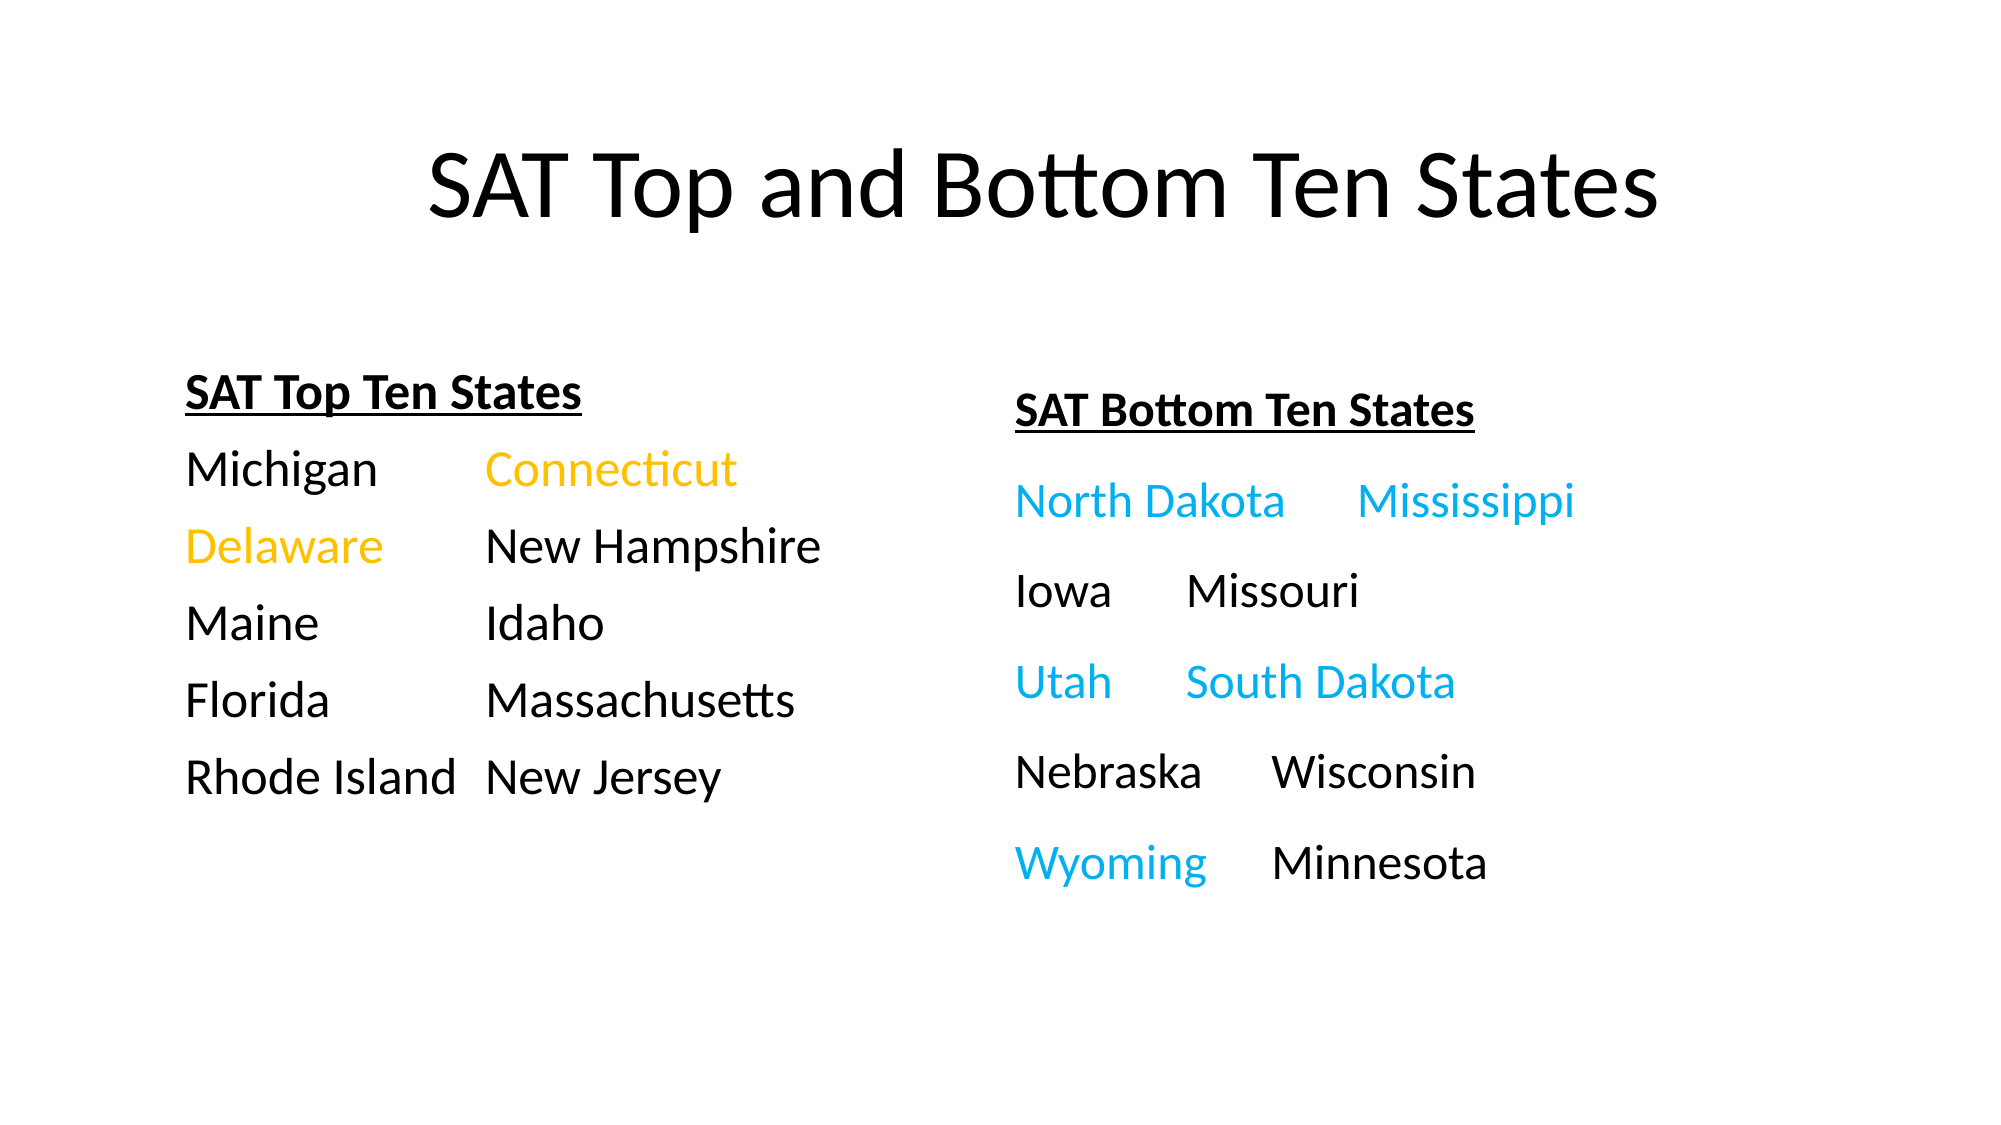

# SAT Top and Bottom Ten States
SAT Top Ten States
Michigan	Connecticut
Delaware	New Hampshire
Maine		Idaho
Florida		Massachusetts
Rhode Island	New Jersey

SAT Bottom Ten States
North Dakota	Mississippi
Iowa		Missouri
Utah		South Dakota
Nebraska	Wisconsin
Wyoming	Minnesota